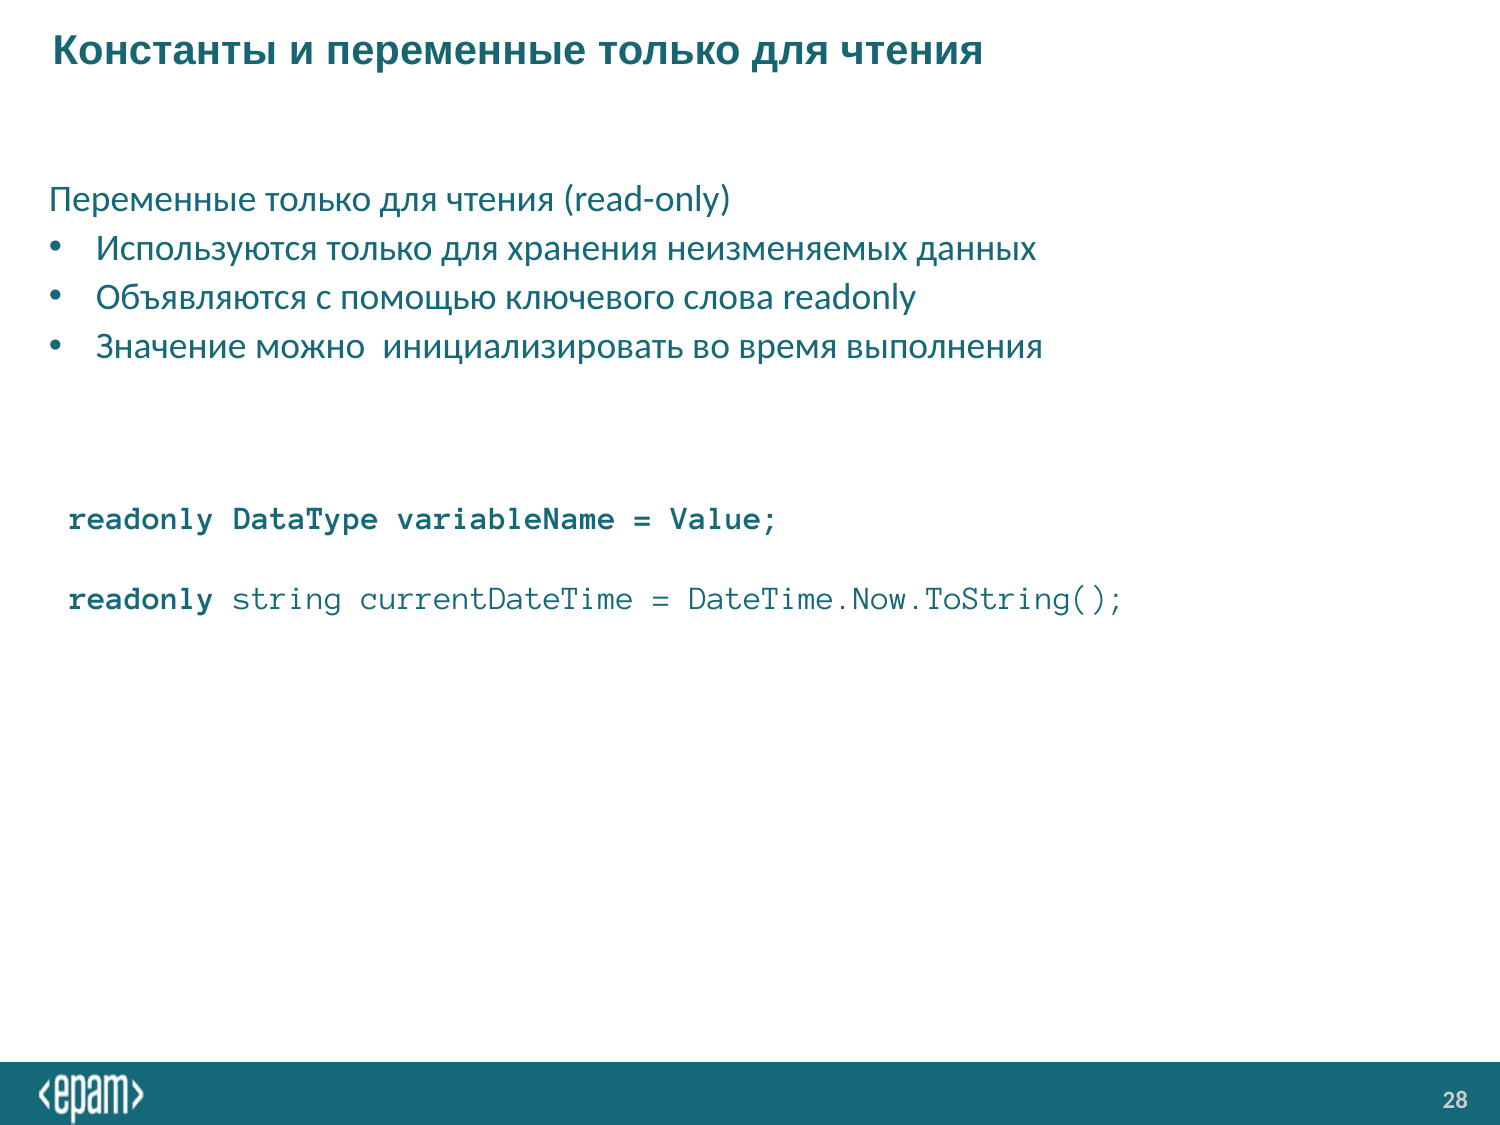

# Константы и переменные только для чтения
Переменные только для чтения (read-only)
Используются только для хранения неизменяемых данных
Объявляются с помощью ключевого слова readonly
Значение можно  инициализировать во время выполнения

readonly DataType variableName = Value;

readonly string currentDateTime = DateTime.Now.ToString();